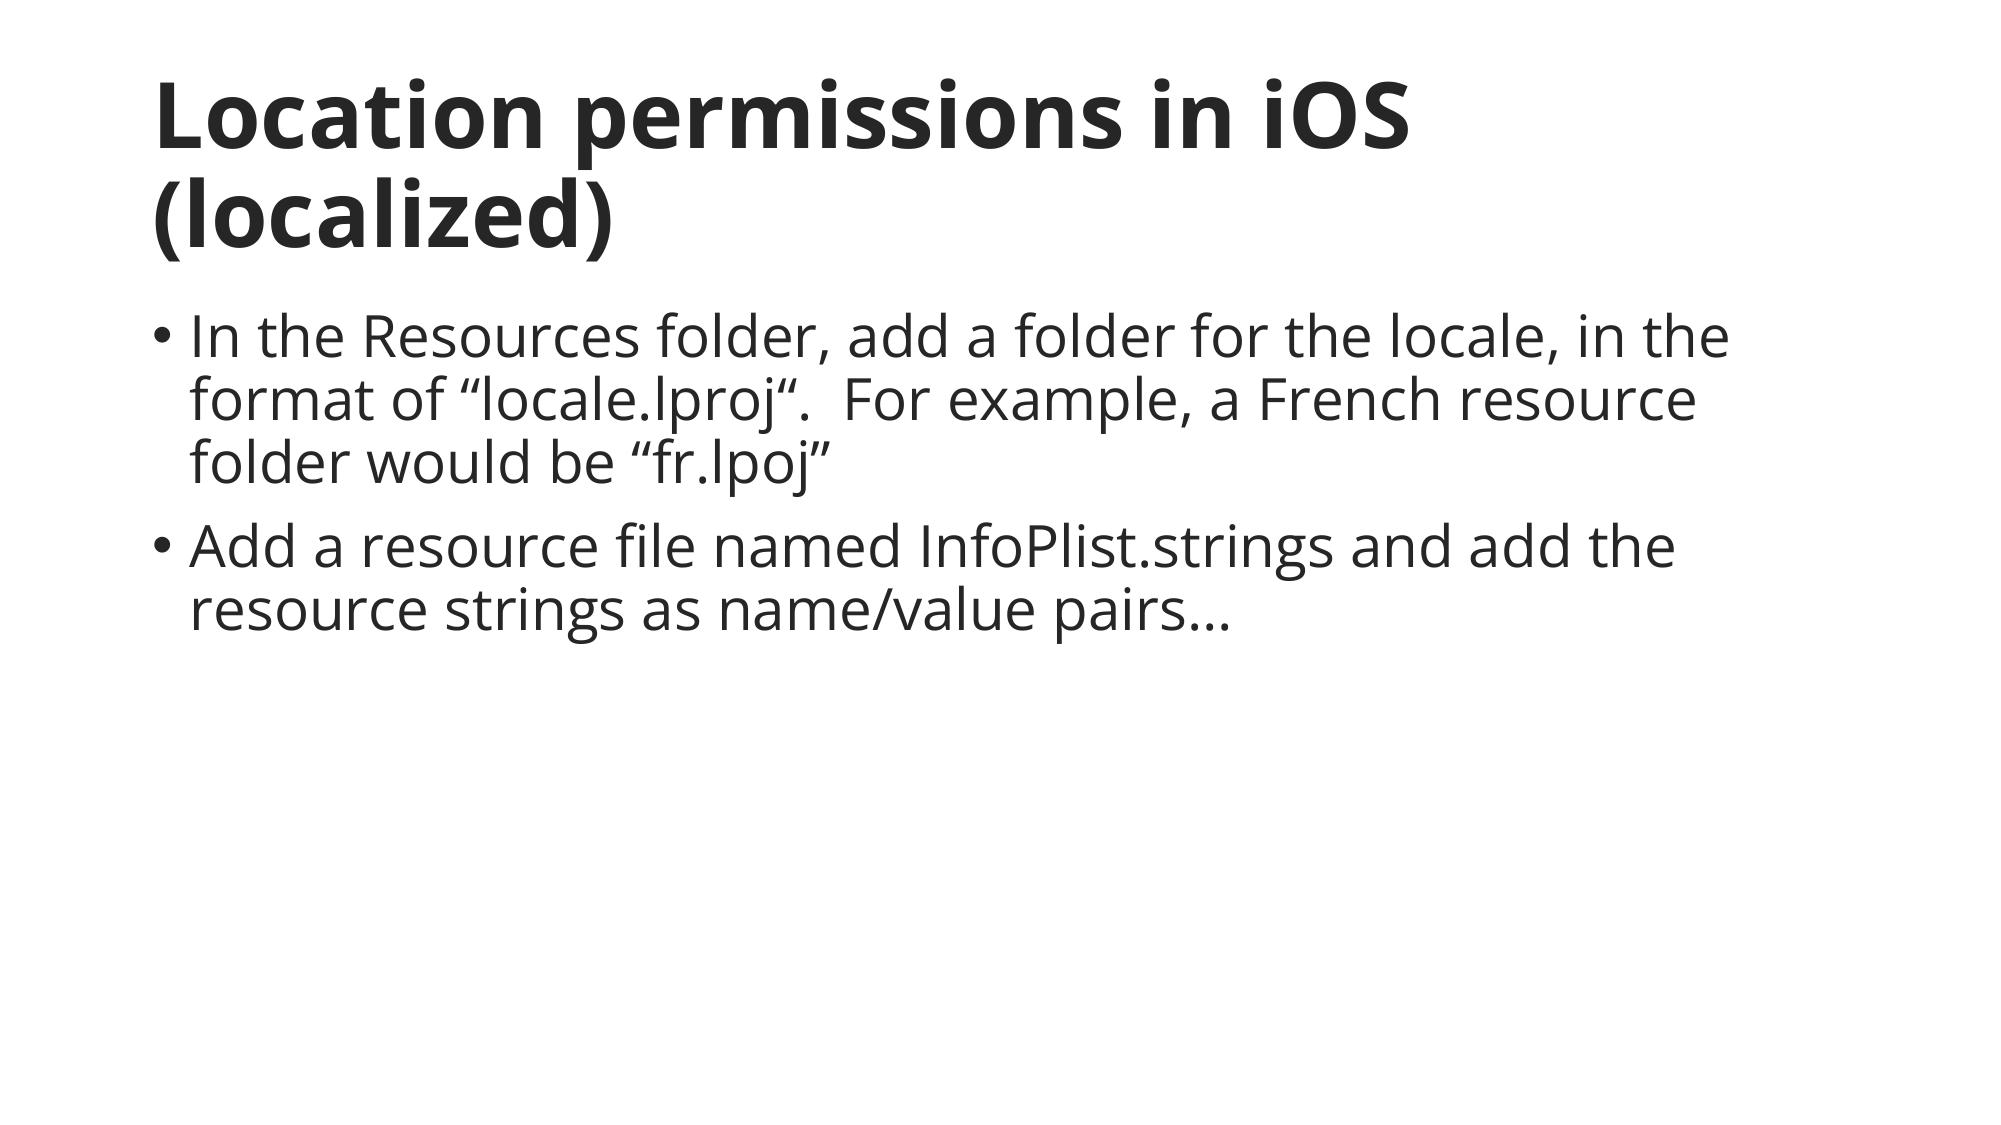

# Location permissions in iOS (localized)
In the Resources folder, add a folder for the locale, in the format of “locale.lproj“.  For example, a French resource folder would be “fr.lpoj”
Add a resource file named InfoPlist.strings and add the resource strings as name/value pairs…